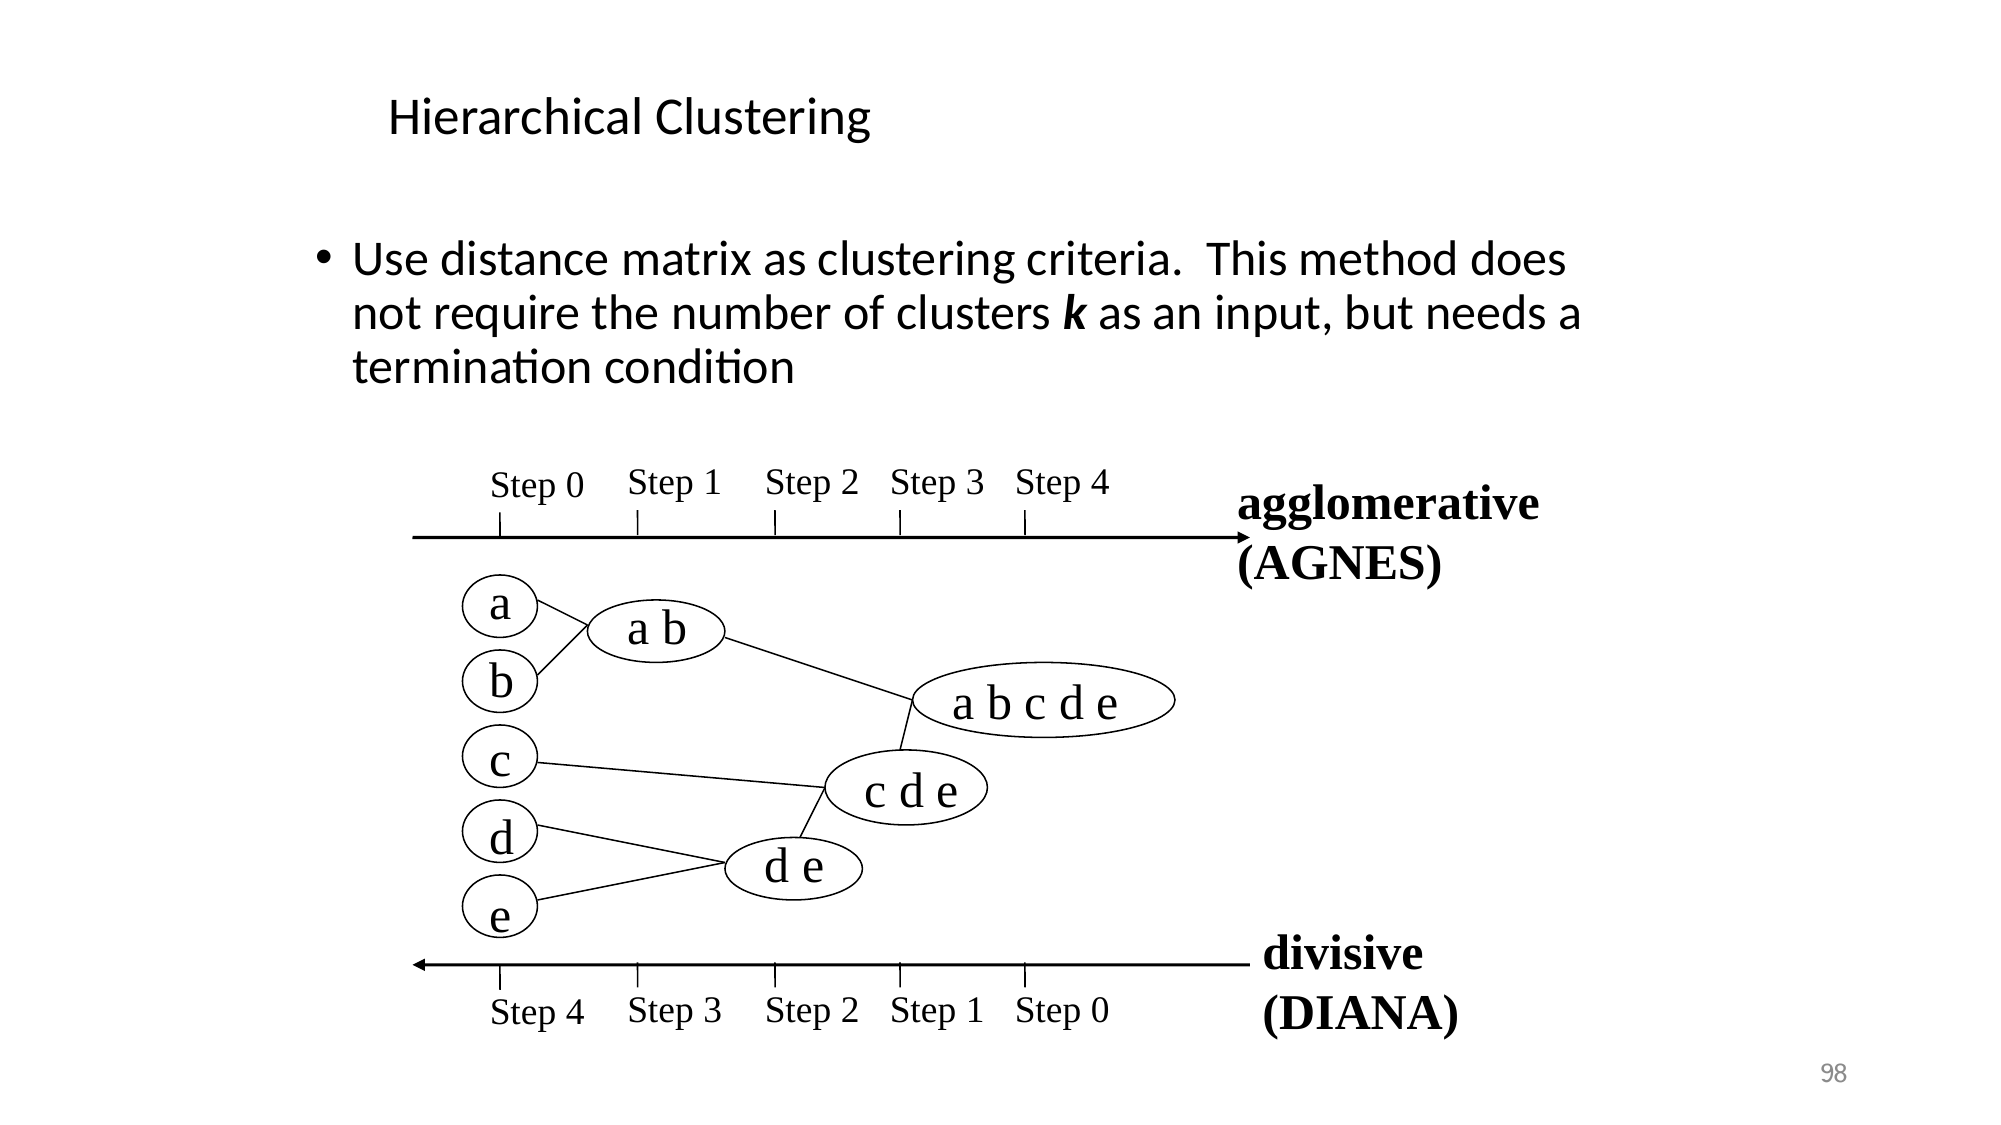

# Hierarchical Clustering
Use distance matrix as clustering criteria.  This method does not require the number of clusters k as an input, but needs a termination condition
Step 1

Step 2

Step 3

Step 4

Step 0

agglomerative
(AGNES)

a

a b

b

a b c d e

c

c d e

d

d e

e
divisive
(DIANA)

Step 3
Step 2
Step 1
Step 0
Step 4
98